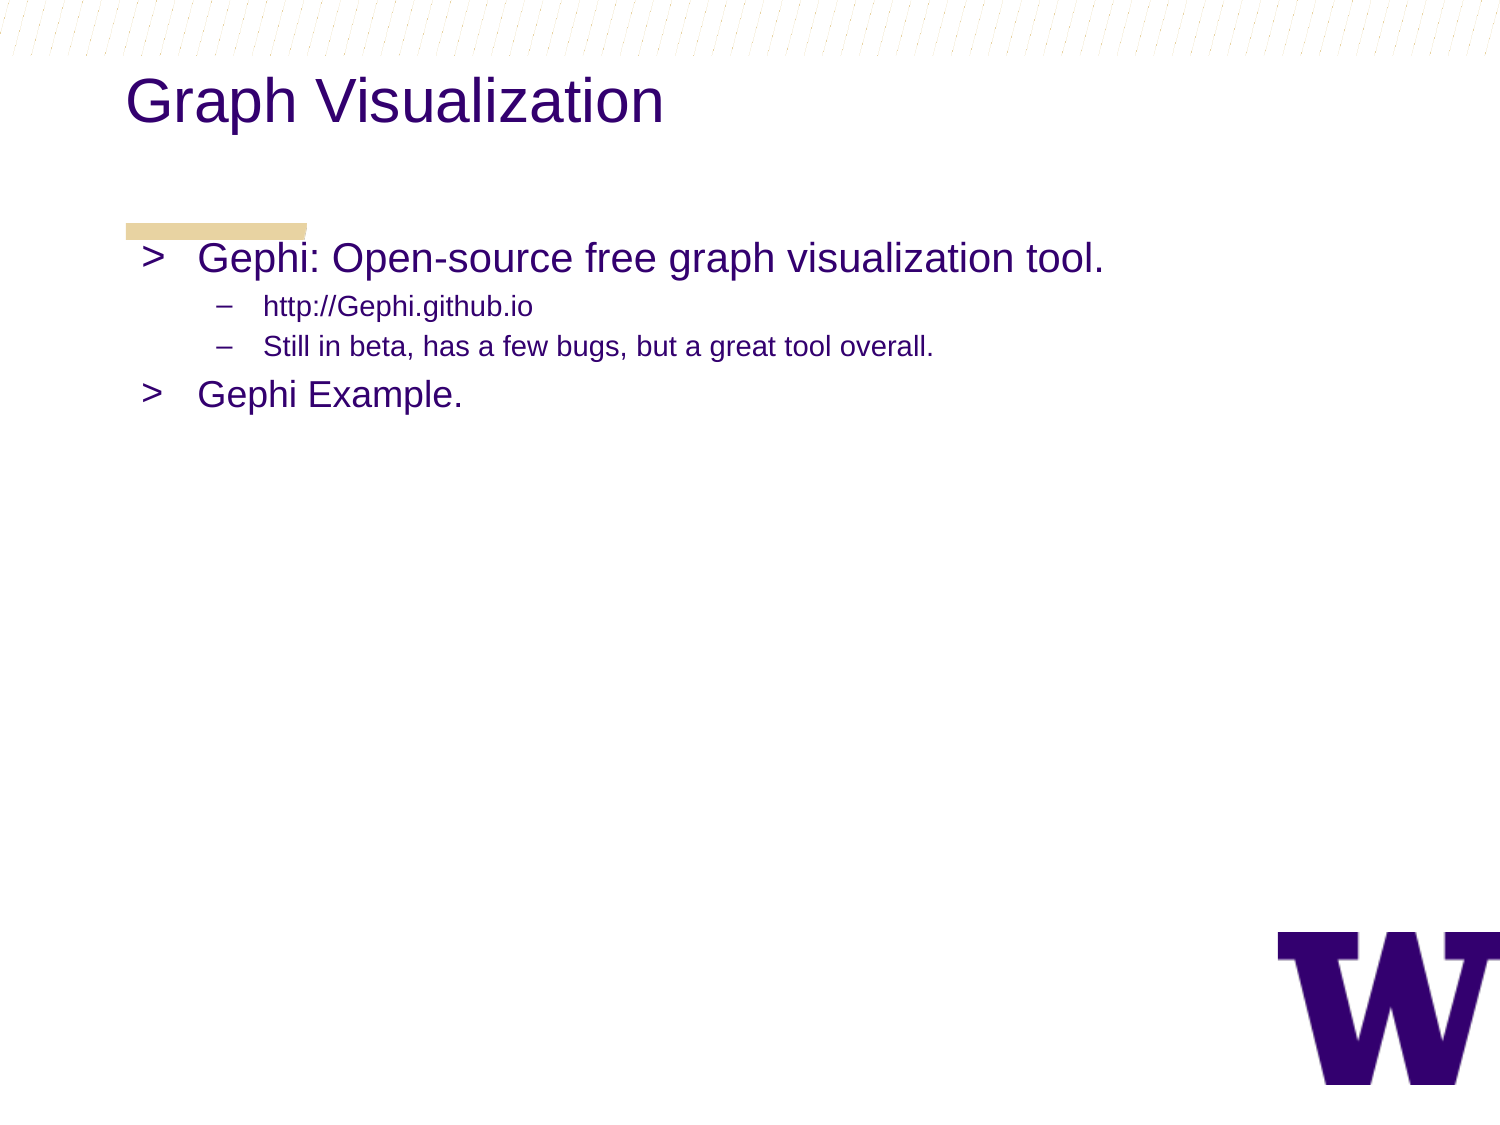

Graph Visualization
Gephi: Open-source free graph visualization tool.
http://Gephi.github.io
Still in beta, has a few bugs, but a great tool overall.
Gephi Example.